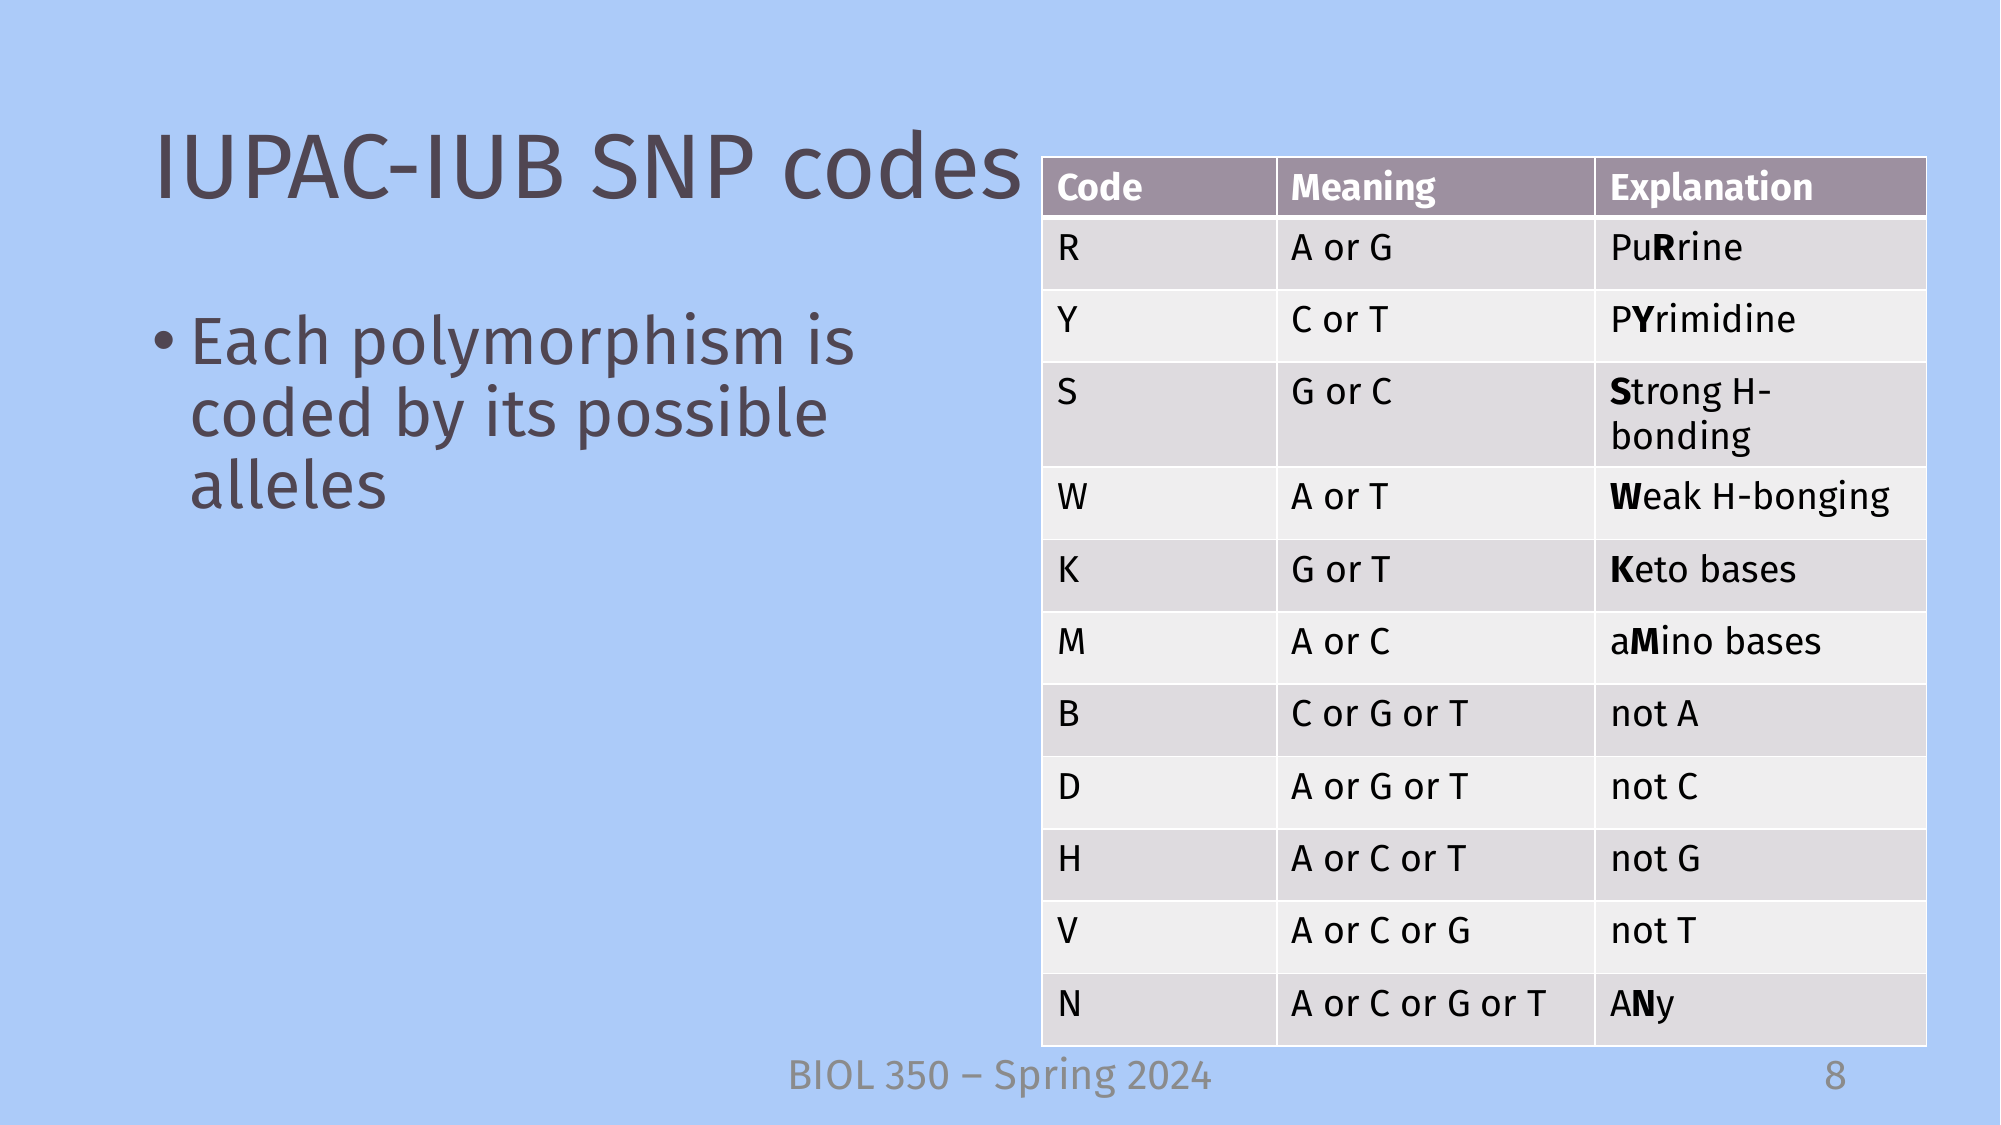

# IUPAC-IUB SNP codes
| Code | Meaning | Explanation |
| --- | --- | --- |
| R | A or G | PuRrine |
| Y | C or T | PYrimidine |
| S | G or C | Strong H-bonding |
| W | A or T | Weak H-bonging |
| K | G or T | Keto bases |
| M | A or C | aMino bases |
| B | C or G or T | not A |
| D | A or G or T | not C |
| H | A or C or T | not G |
| V | A or C or G | not T |
| N | A or C or G or T | ANy |
Each polymorphism is coded by its possible alleles
BIOL 350 – Spring 2024
8